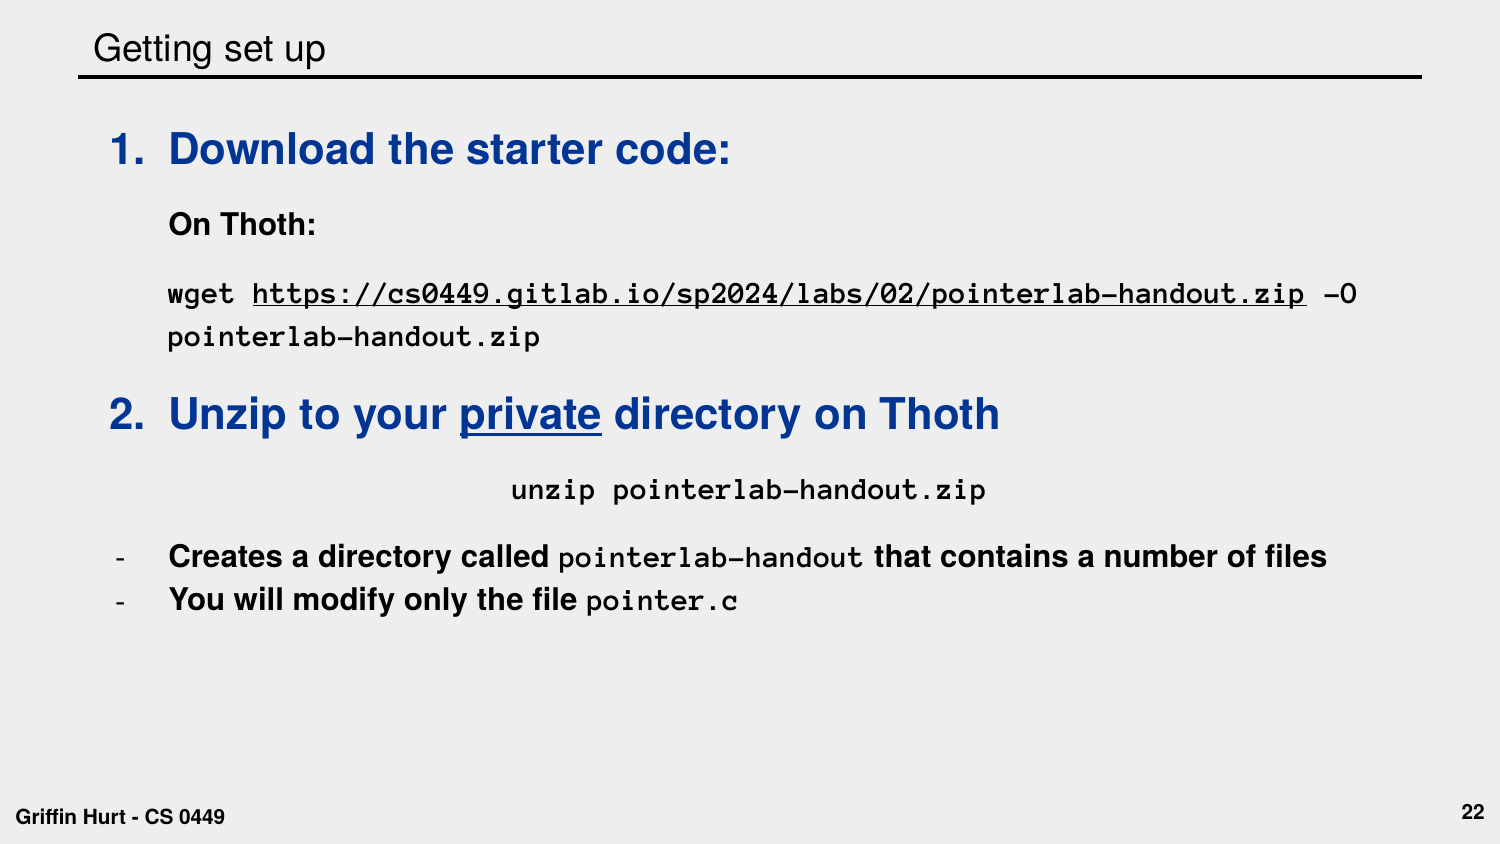

# Getting set up
Download the starter code:
On Thoth:
wget https://cs0449.gitlab.io/sp2024/labs/02/pointerlab-handout.zip -O pointerlab-handout.zip
Unzip to your private directory on Thoth
unzip pointerlab-handout.zip
Creates a directory called pointerlab-handout that contains a number of files
You will modify only the file pointer.c
22
Griffin Hurt - CS 0449